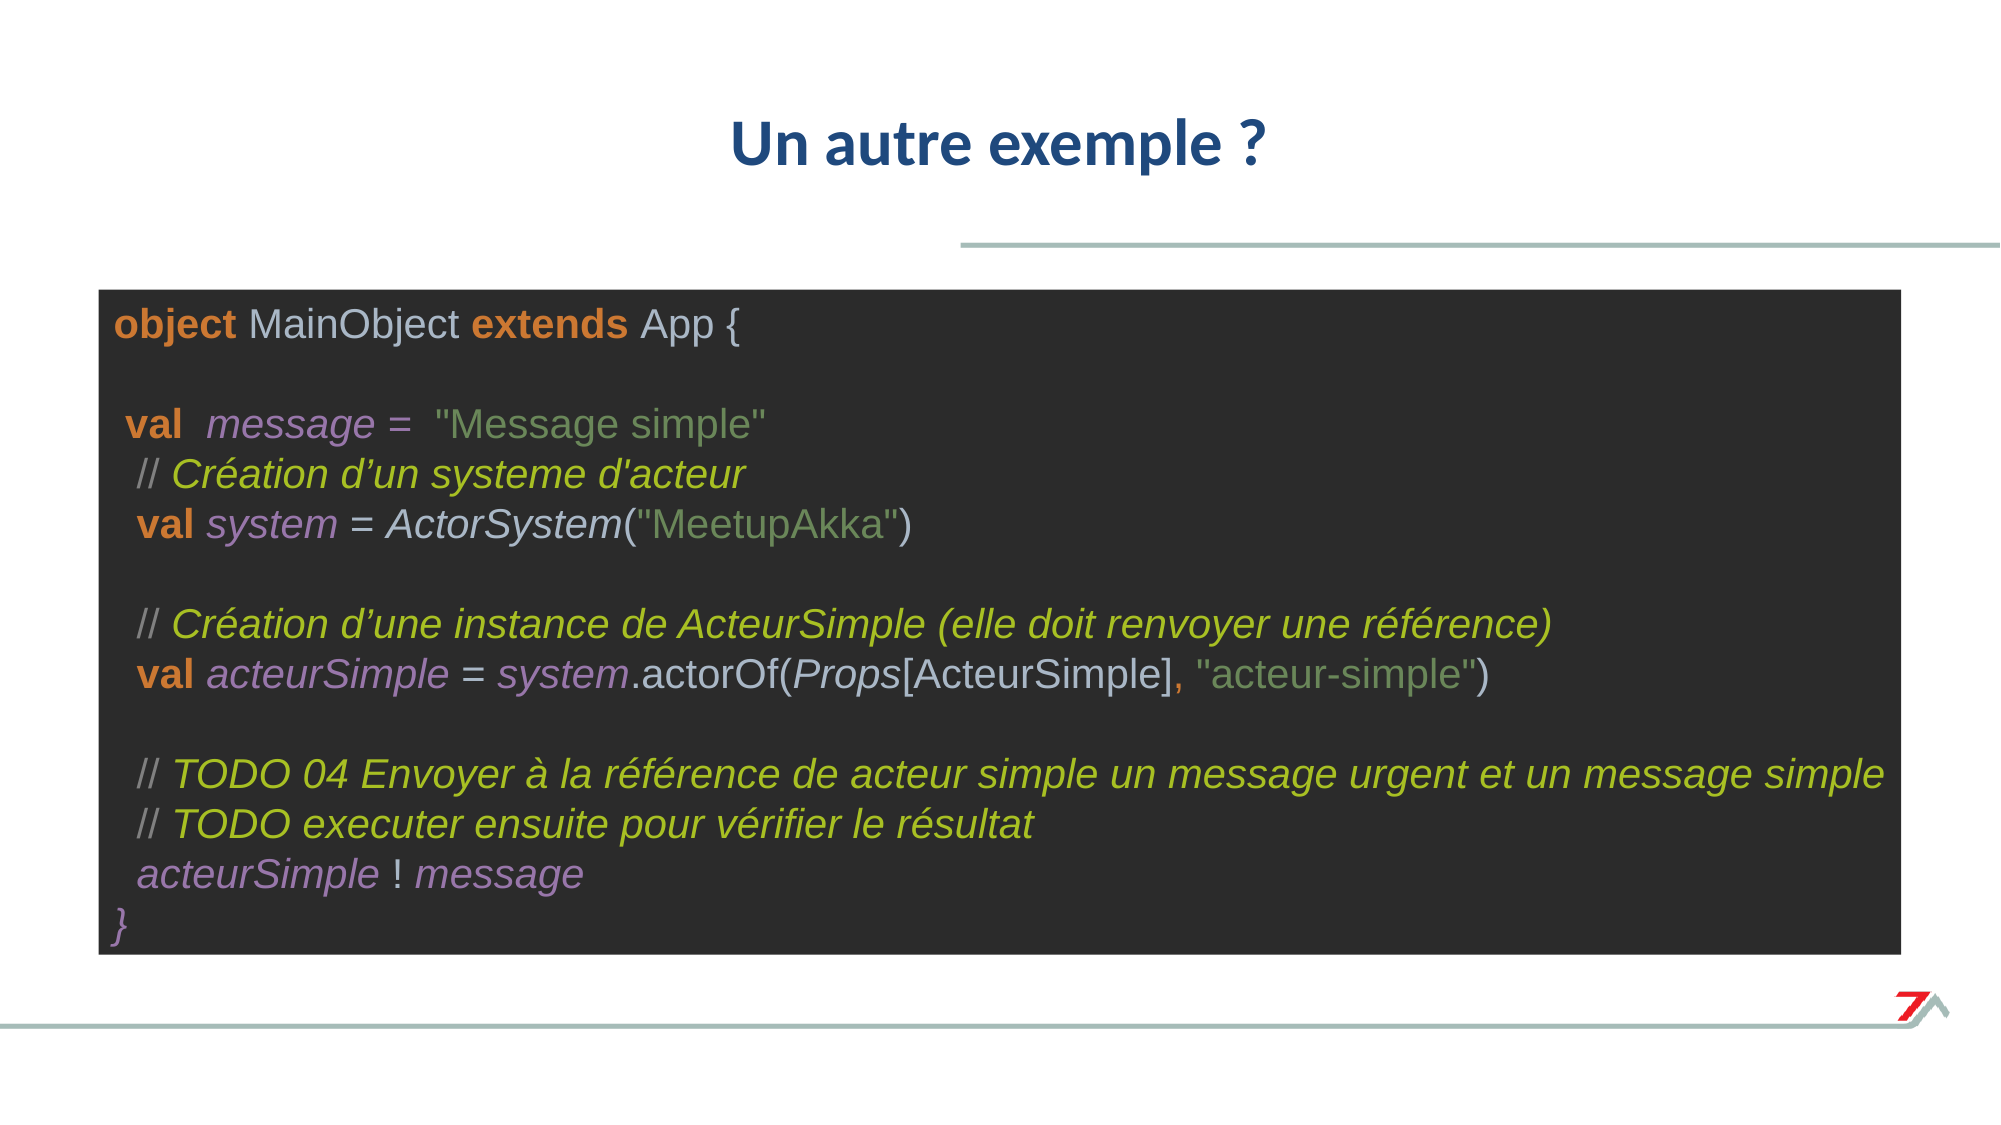

# Un autre exemple ?
object MainObject extends App {
 val  message =  "Message simple"
  // Création d’un systeme d'acteur
  val system = ActorSystem("MeetupAkka")
  // Création d’une instance de ActeurSimple (elle doit renvoyer une référence)
  val acteurSimple = system.actorOf(Props[ActeurSimple], "acteur-simple")
  // TODO 04 Envoyer à la référence de acteur simple un message urgent et un message simple
  // TODO executer ensuite pour vérifier le résultat
  acteurSimple ! message
}